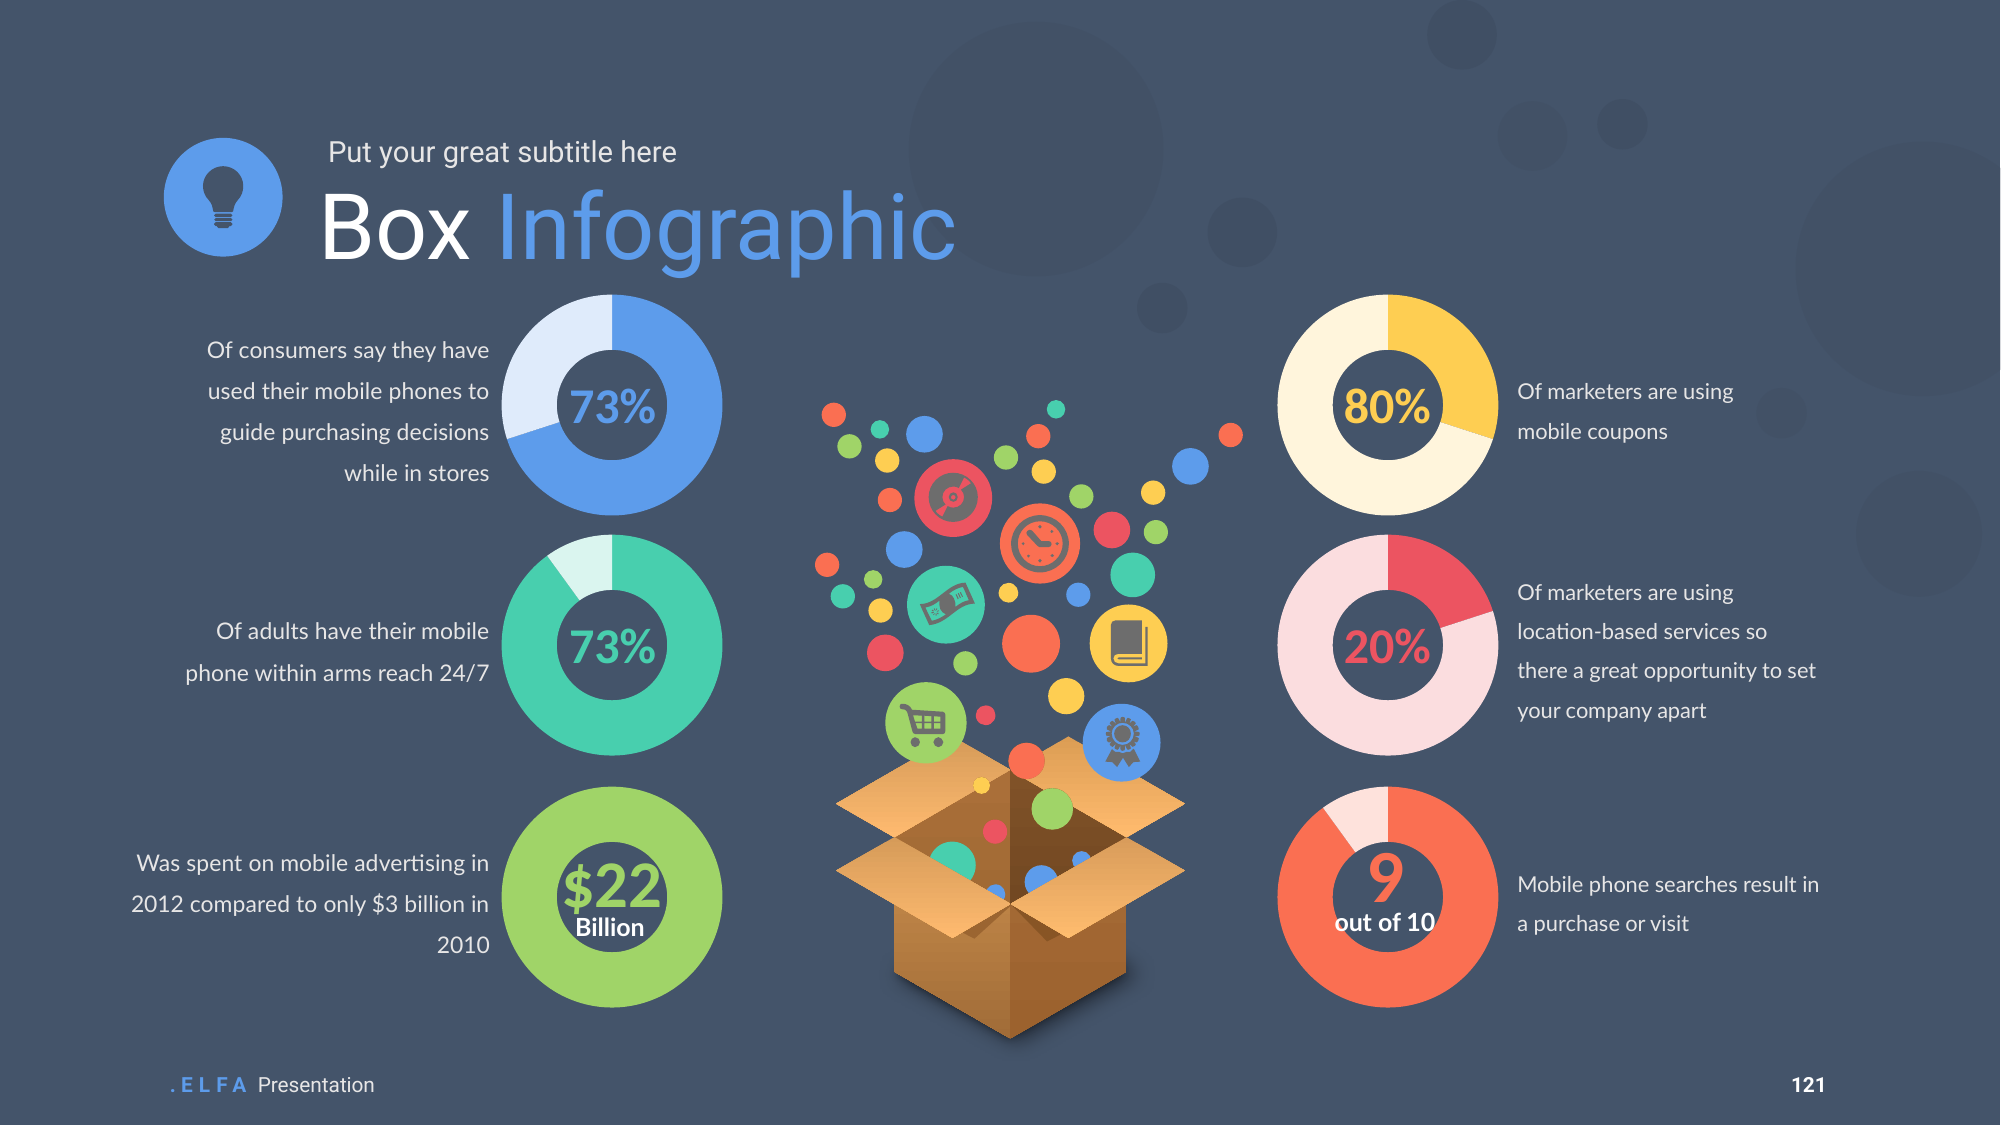

Put your great subtitle here

Box Infographic

### Chart

| Category | Sales |
|---|---|
| Covered | 7.0 |
| NonCovered | 3.0 |

### Chart

| Category | Sales |
|---|---|
| Covered | 3.0 |
| NonCovered | 7.0 |
Of consumers say they have used their mobile phones to guide purchasing decisions while in stores
Of marketers are using mobile coupons
73%
80%

### Chart

| Category | Sales |
|---|---|
| Covered | 9.0 |
| NonCovered | 1.0 |

### Chart

| Category | Sales |
|---|---|
| Covered | 2.0 |
| NonCovered | 8.0 |

Of marketers are using location-based services so there a great opportunity to set your company apart

Of adults have their mobile phone within arms reach 24/7

73%
20%

### Chart

| Category | Sales |
|---|---|
| Covered | 10.0 |
| NonCovered | 0.0 |

### Chart

| Category | Sales |
|---|---|
| Covered | 9.0 |
| NonCovered | 1.0 |

9
out of 10
Was spent on mobile advertising in 2012 compared to only $3 billion in 2010
$22
Billion

Mobile phone searches result in a purchase or visit